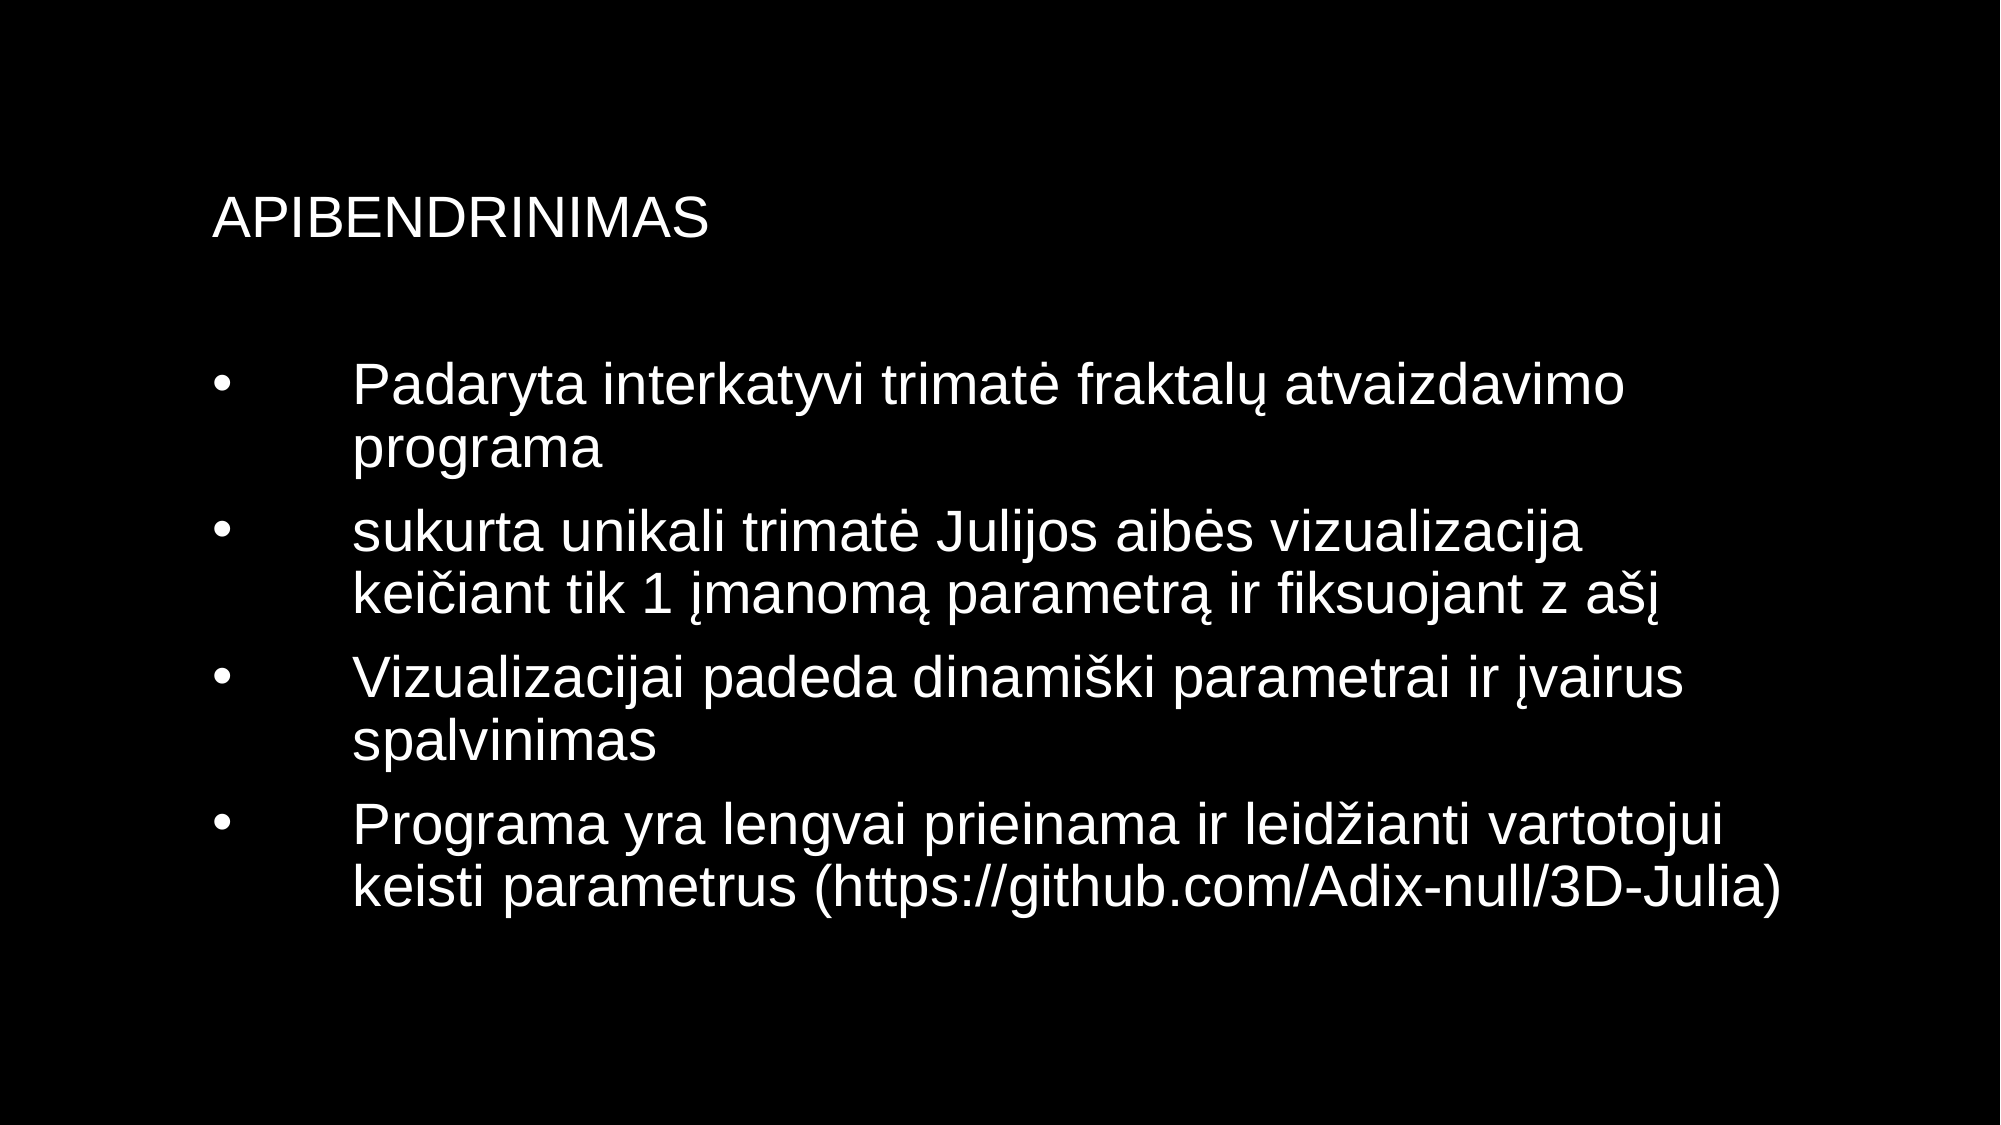

APIBENDRINIMAS

Padaryta interkatyvi trimatė fraktalų atvaizdavimo programa
sukurta unikali trimatė Julijos aibės vizualizacija keičiant tik 1 įmanomą parametrą ir fiksuojant z ašį
Vizualizacijai padeda dinamiški parametrai ir įvairus spalvinimas
Programa yra lengvai prieinama ir leidžianti vartotojui keisti parametrus (https://github.com/Adix-null/3D-Julia)